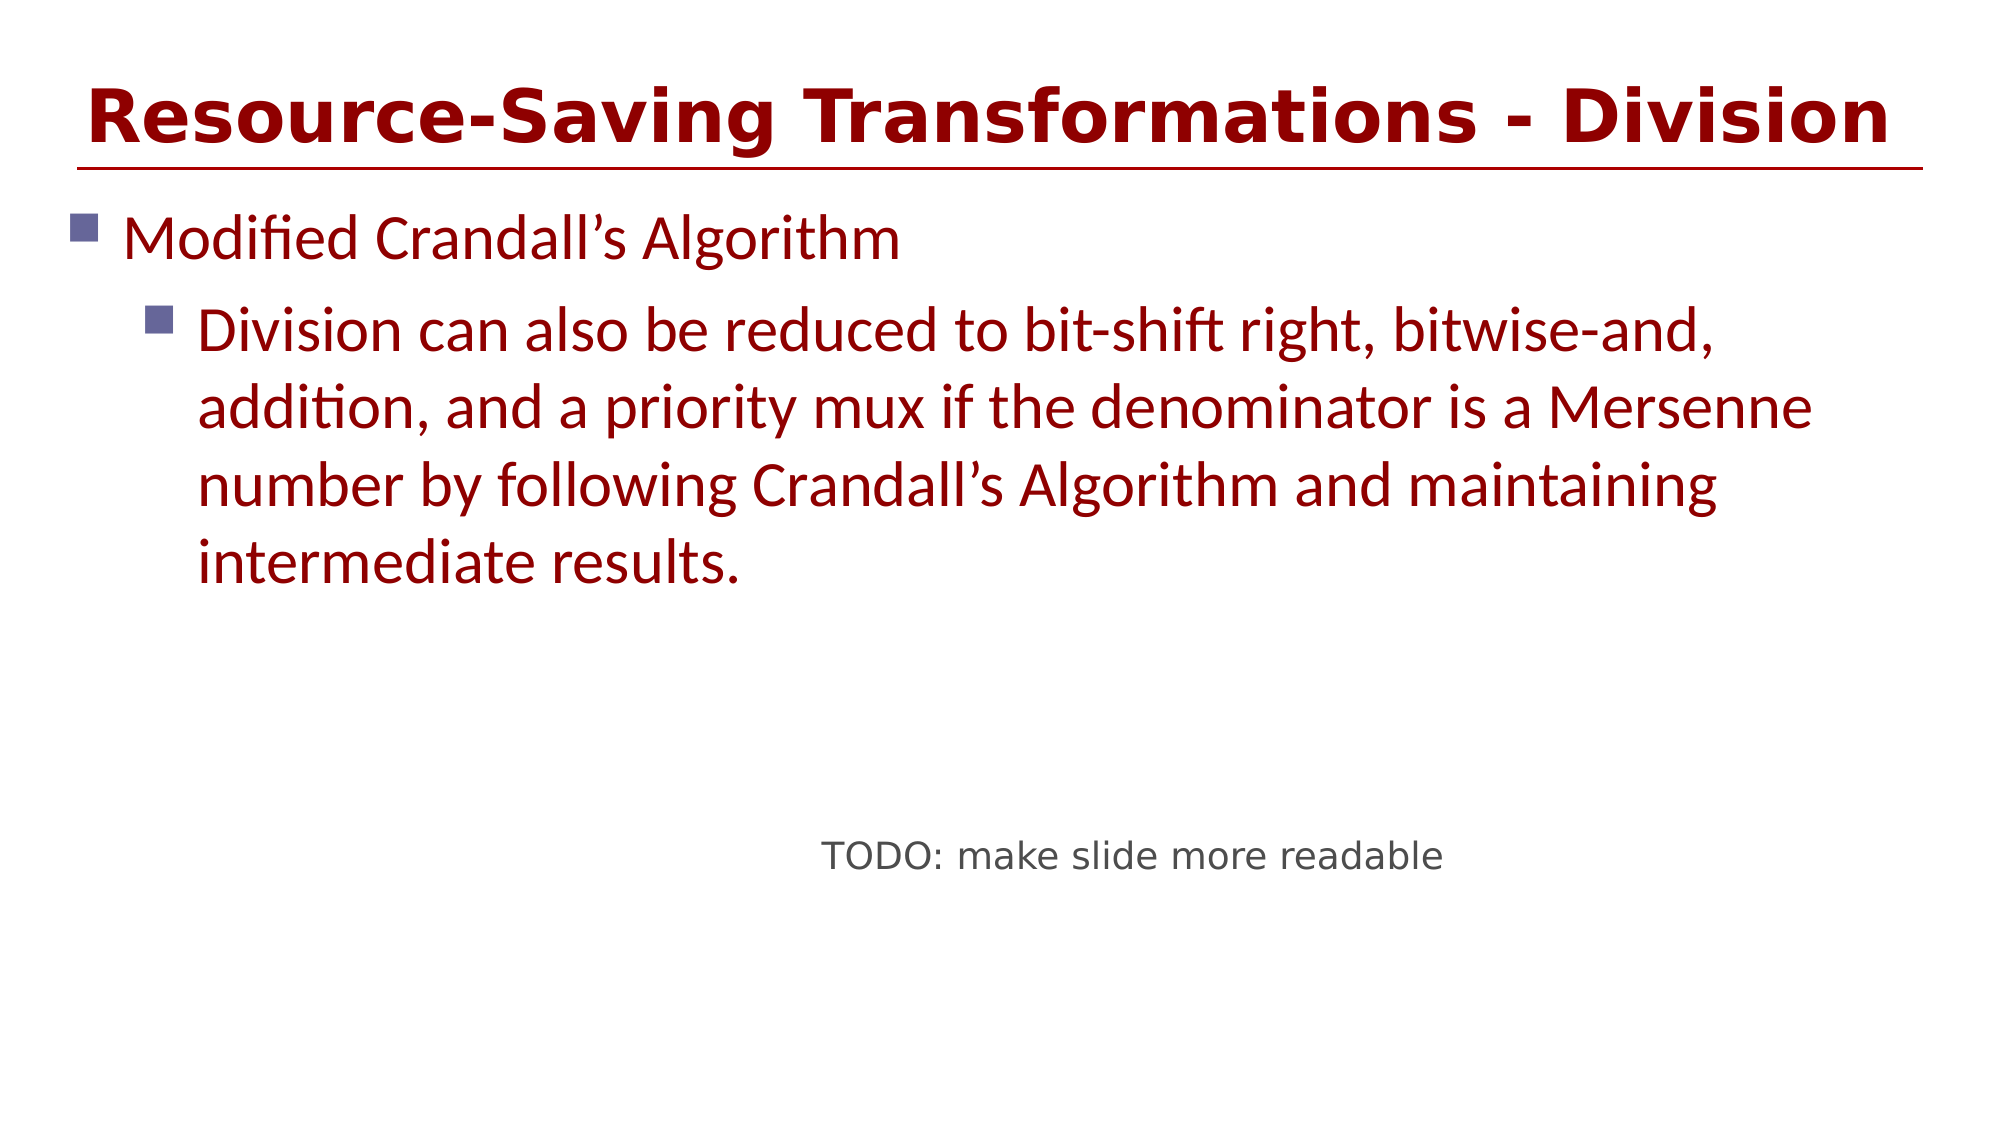

# Resource-Saving Transformations - Division
Modified Crandall’s Algorithm
Division can also be reduced to bit-shift right, bitwise-and, addition, and a priority mux if the denominator is a Mersenne number by following Crandall’s Algorithm and maintaining intermediate results.
TODO: make slide more readable
178